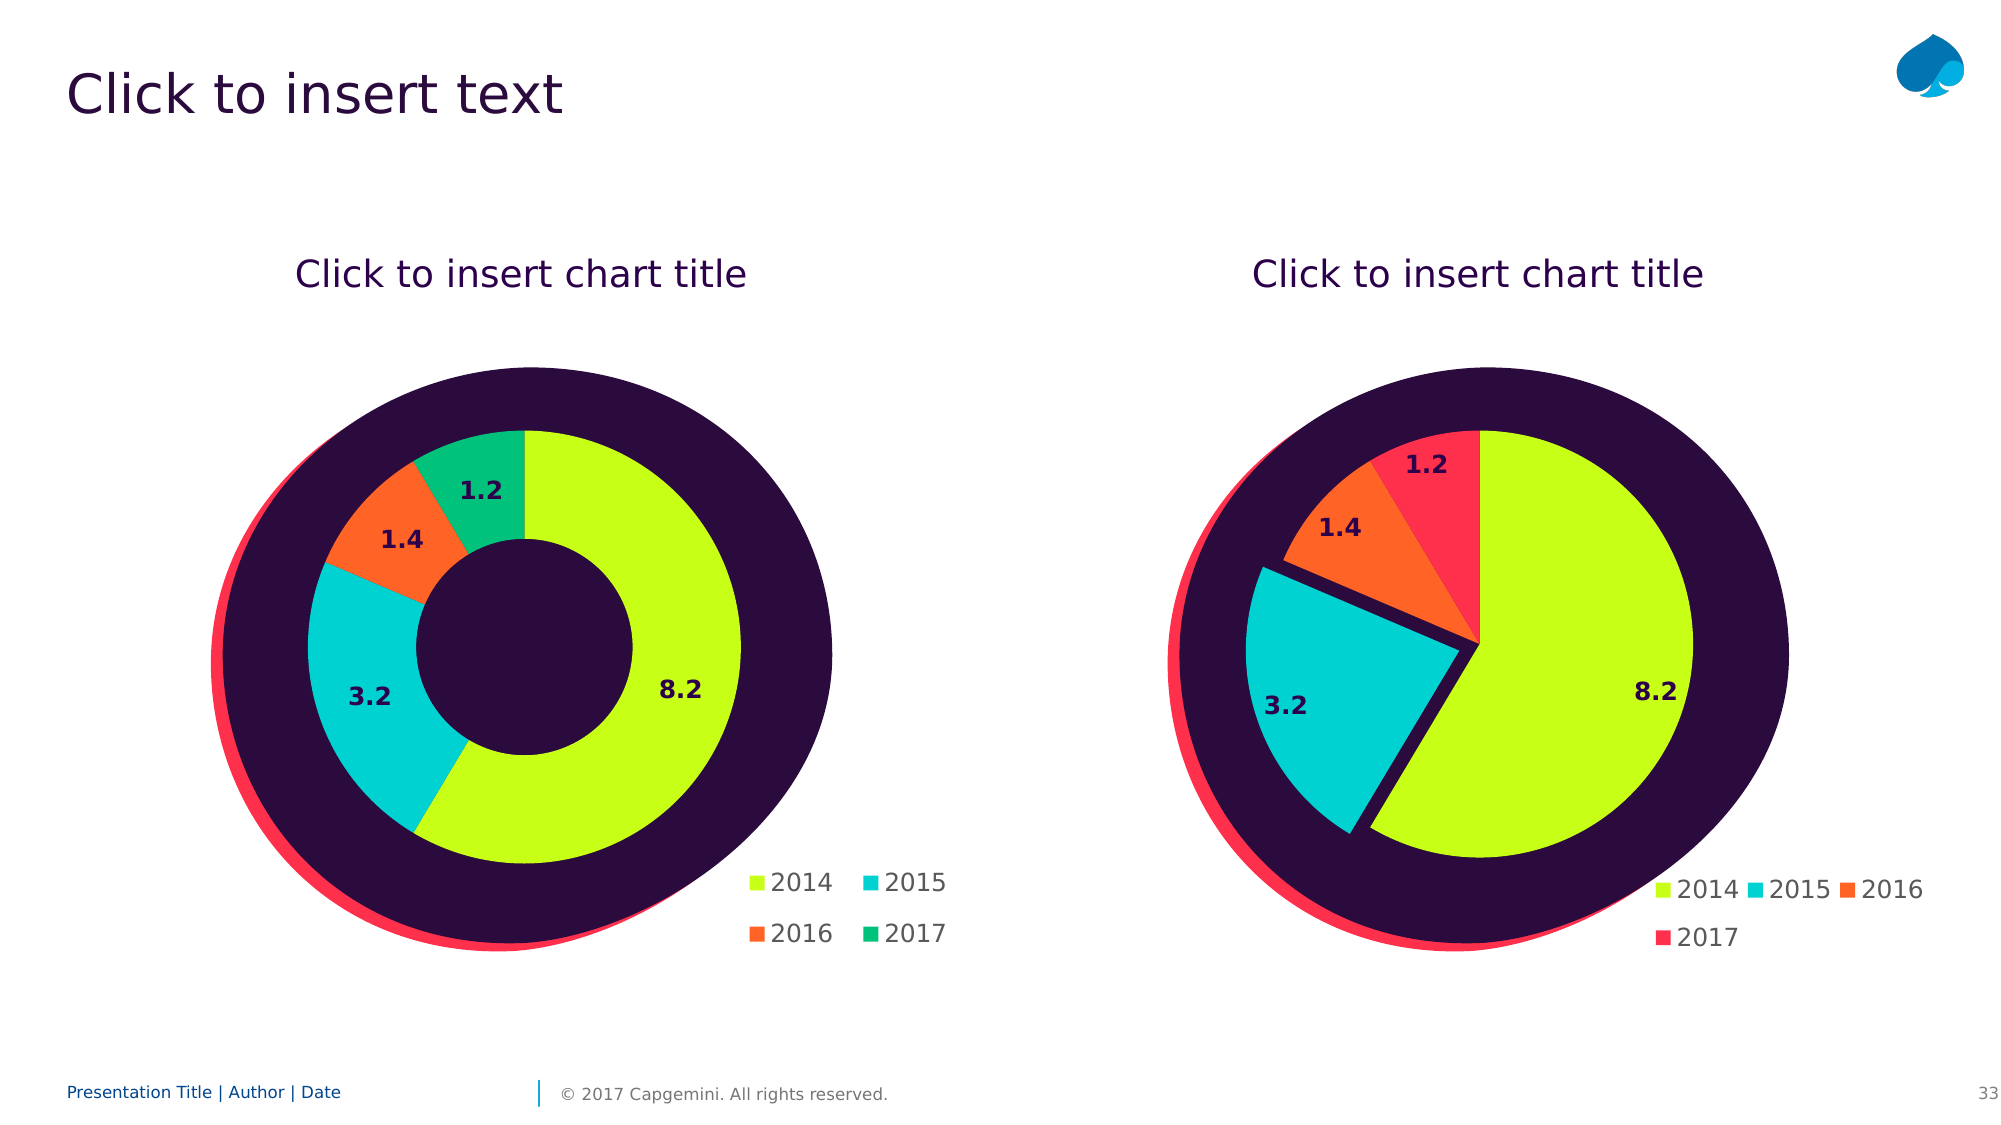

# Click to insert text
Click to insert chart title
Click to insert chart title

### Chart

| Category | Sales |
|---|---|
| 2014.0 | 8.200000000000001 |
| 2015.0 | 3.2 |
| 2016.0 | 1.4 |
| 2017.0 | 1.2 |

### Chart

| Category | Sales |
|---|---|
| 2014.0 | 8.200000000000001 |
| 2015.0 | 3.2 |
| 2016.0 | 1.4 |
| 2017.0 | 1.2 |